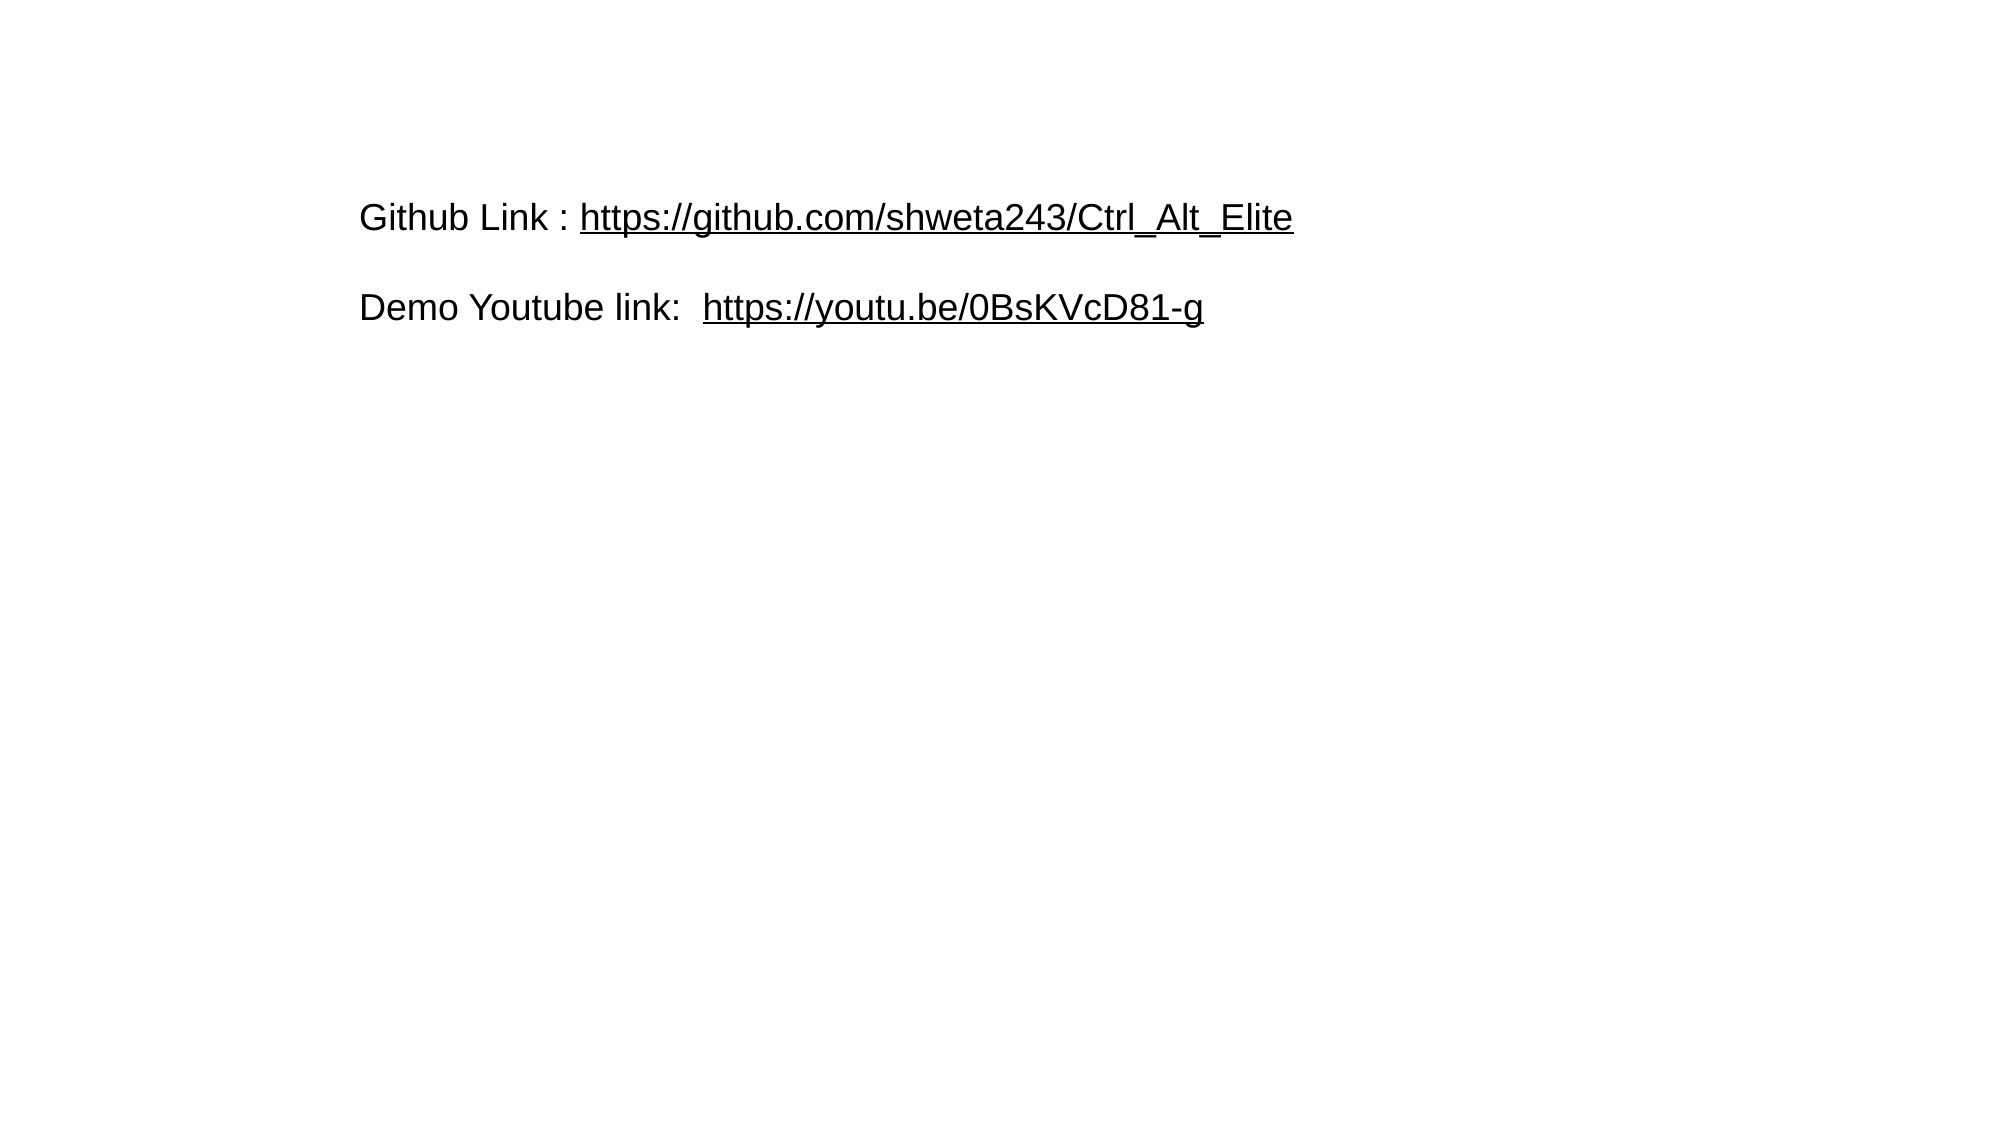

Github Link : https://github.com/shweta243/Ctrl_Alt_Elite

Demo Youtube link:  https://youtu.be/0BsKVcD81-g